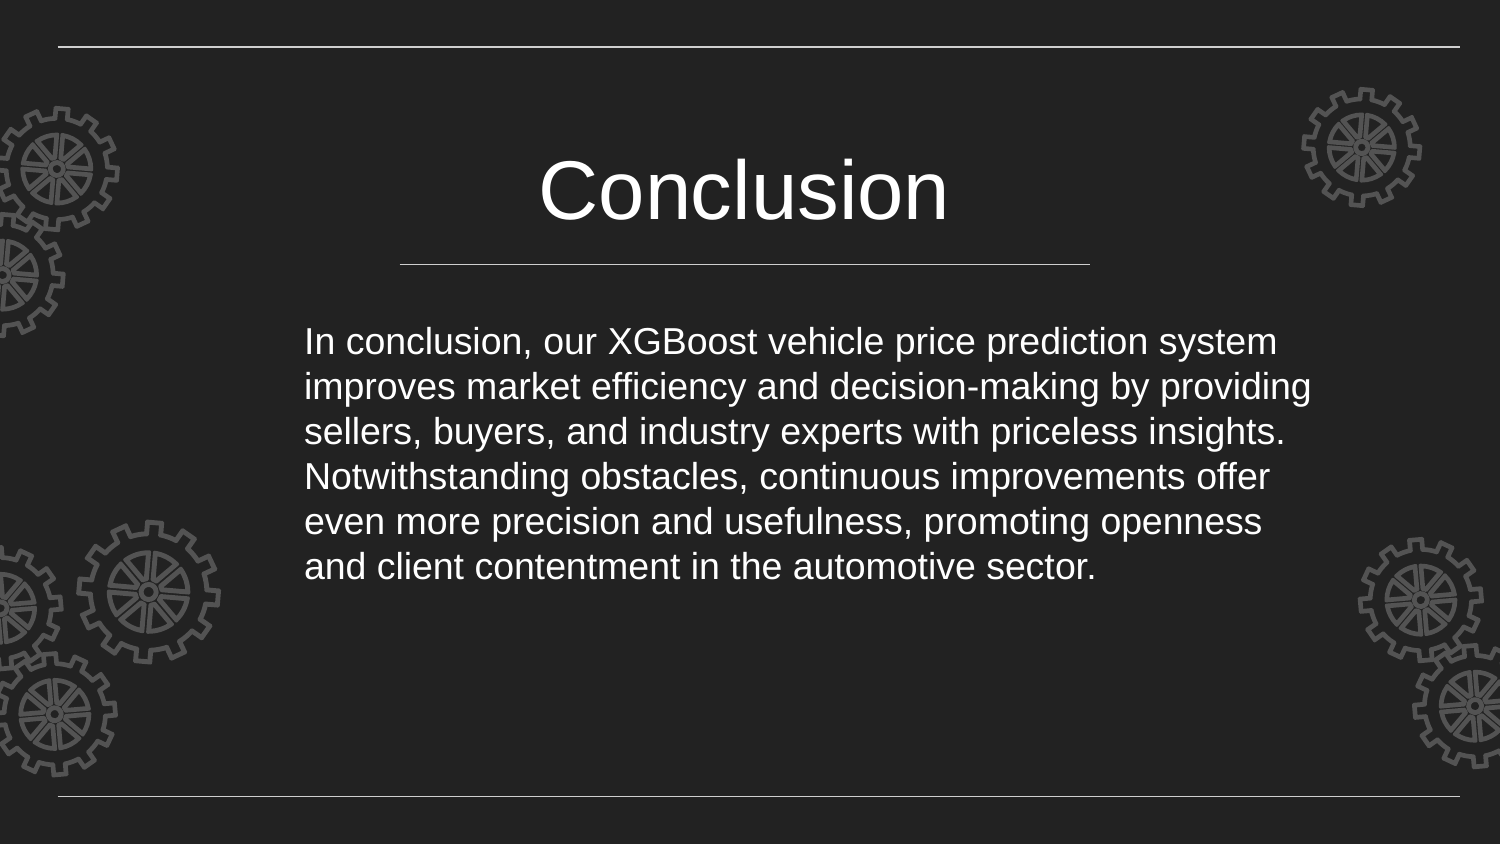

# Conclusion
In conclusion, our XGBoost vehicle price prediction system improves market efficiency and decision-making by providing sellers, buyers, and industry experts with priceless insights. Notwithstanding obstacles, continuous improvements offer even more precision and usefulness, promoting openness and client contentment in the automotive sector.